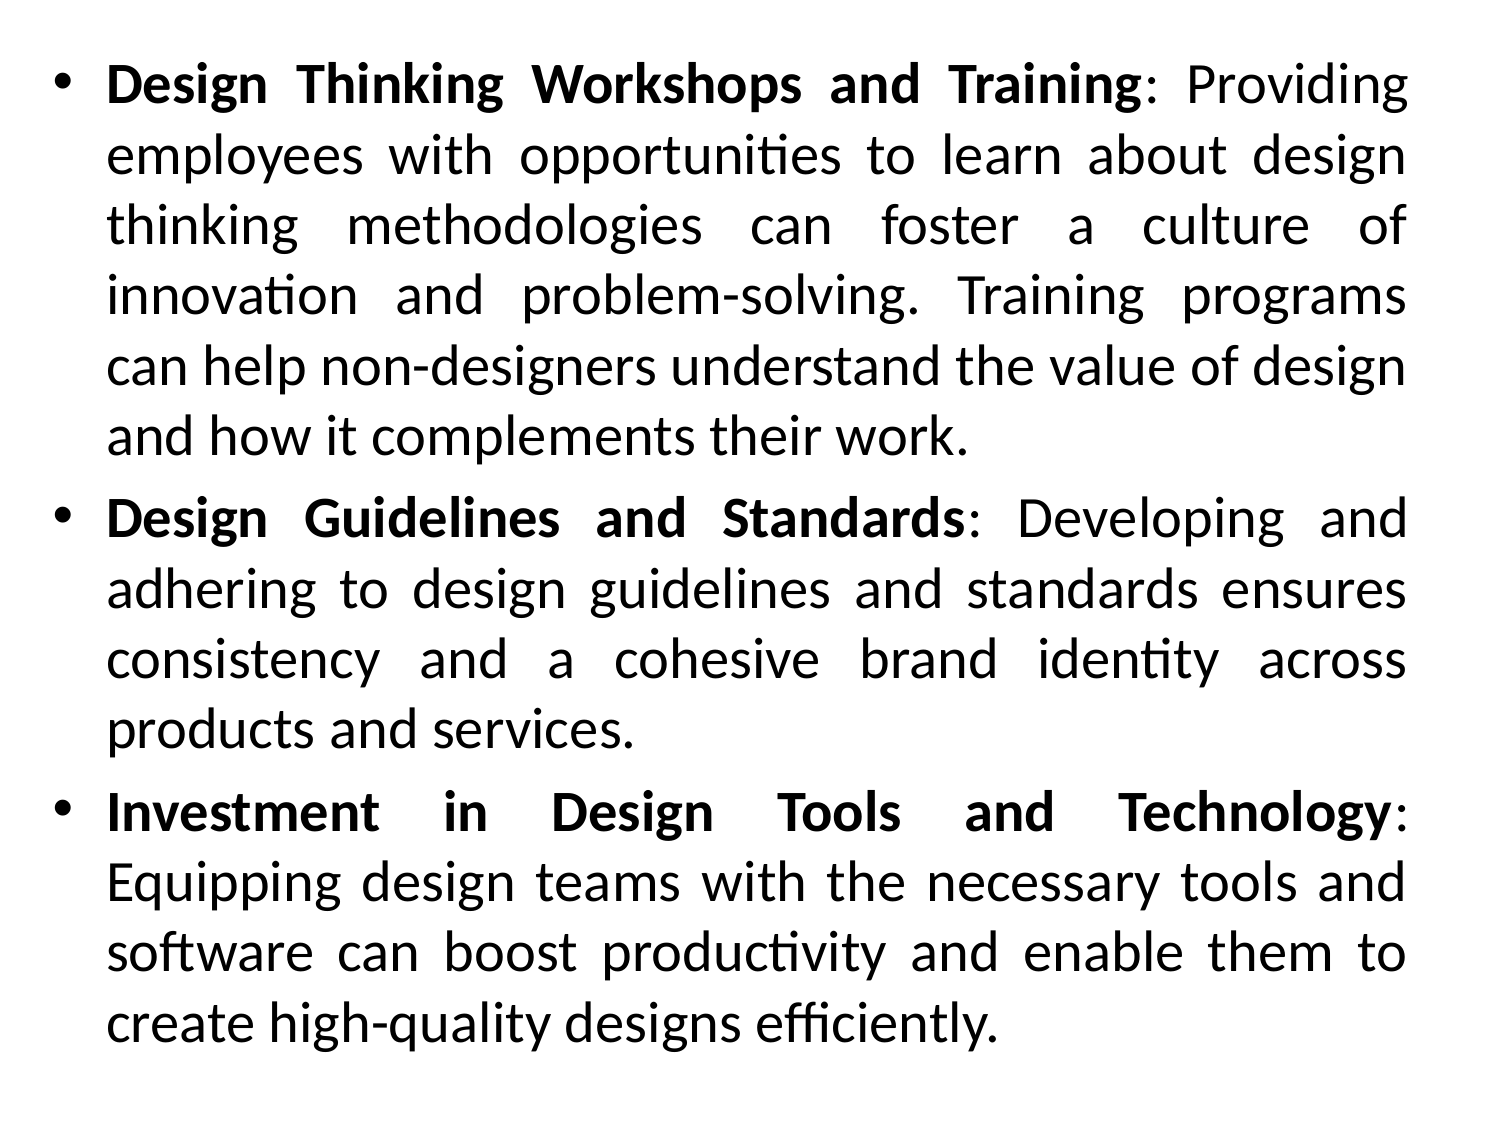

Design Thinking Workshops and Training: Providing employees with opportunities to learn about design thinking methodologies can foster a culture of innovation and problem-solving. Training programs can help non-designers understand the value of design and how it complements their work.
Design Guidelines and Standards: Developing and adhering to design guidelines and standards ensures consistency and a cohesive brand identity across products and services.
Investment in Design Tools and Technology: Equipping design teams with the necessary tools and software can boost productivity and enable them to create high-quality designs efficiently.